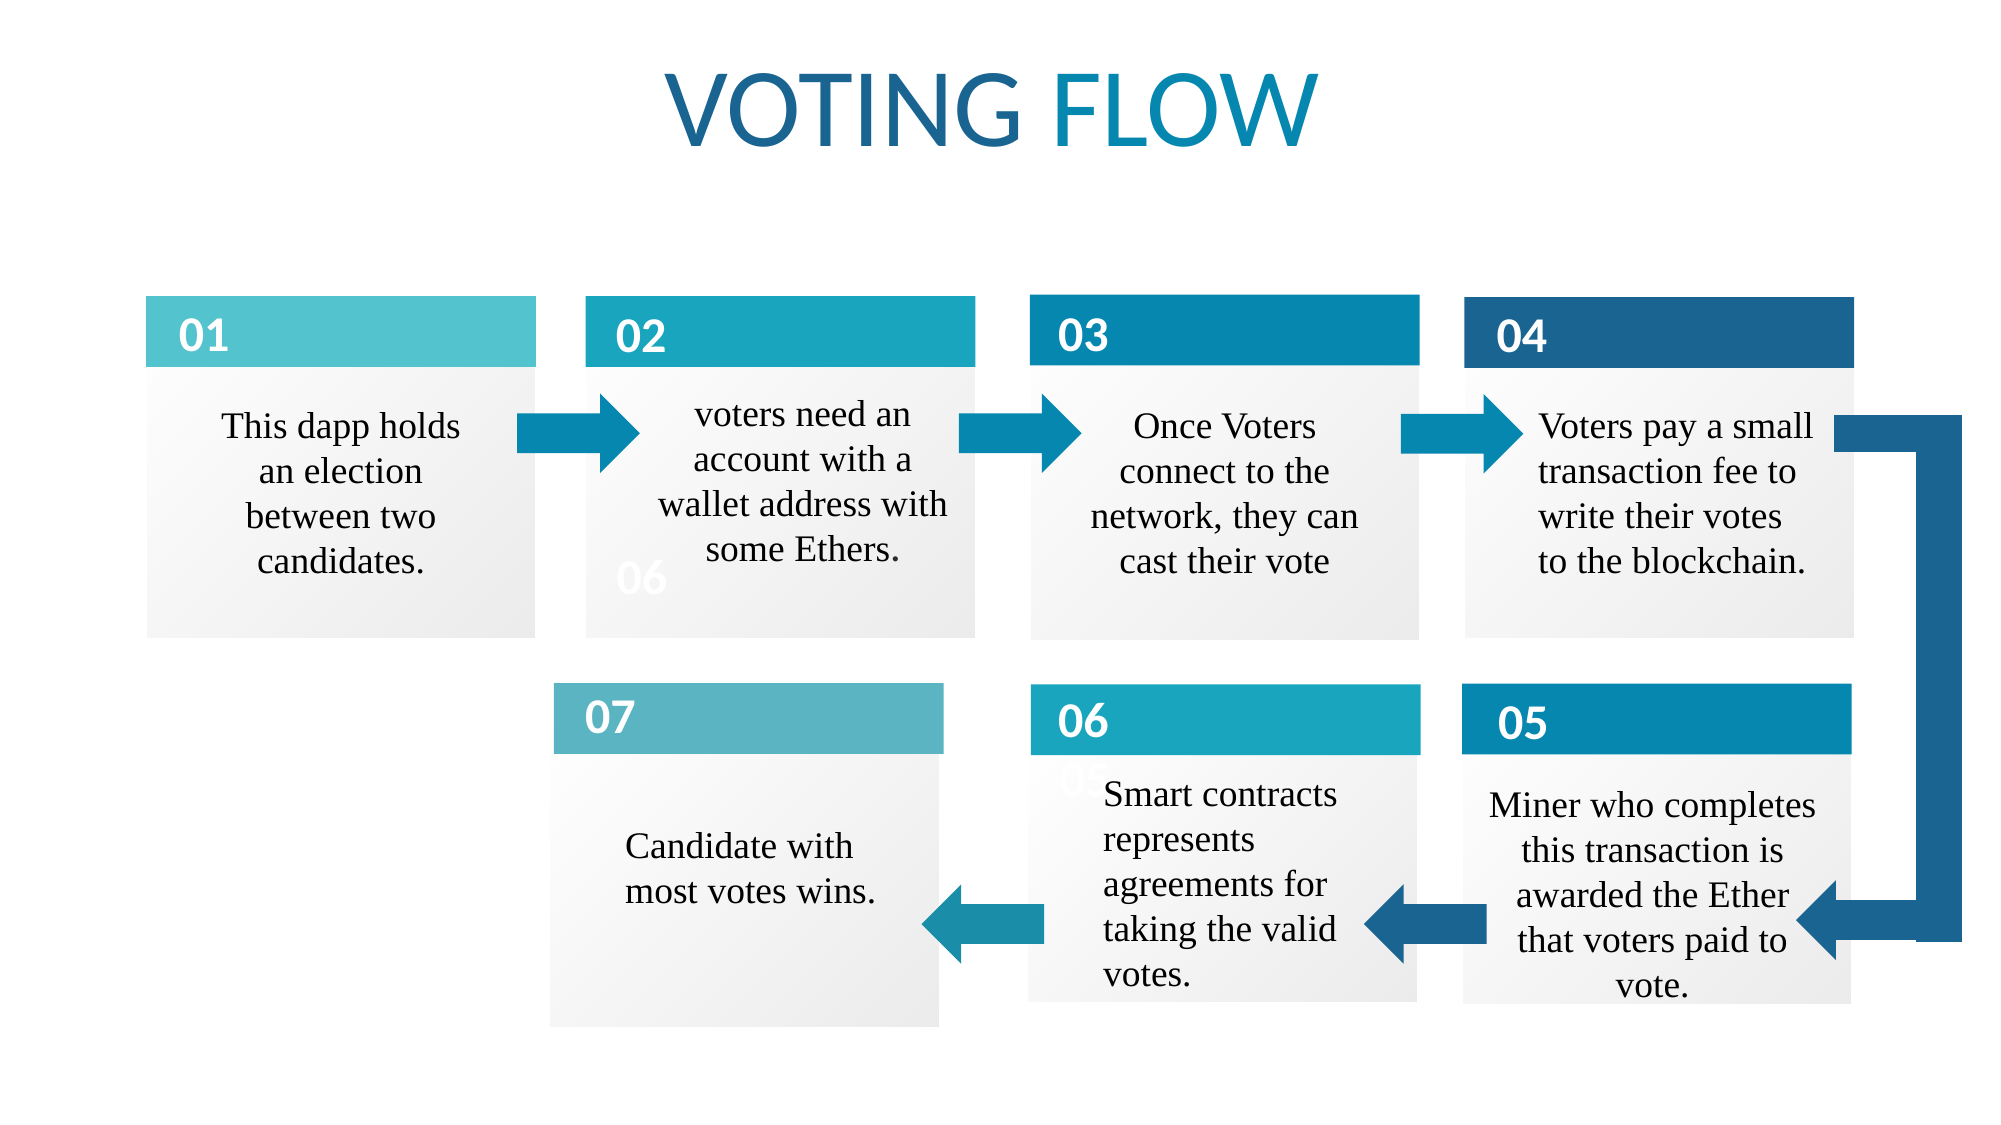

VOTING FLOW
03
01

04
02

voters need an account with a wallet address with some Ethers.
This dapp holds an election between two candidates.
Once Voters connect to the network, they can cast their vote
Voters pay a small transaction fee to write their votes to the blockchain.

06

07
06
05

05

Smart contracts represents agreements for taking the valid votes.
Miner who completes this transaction is awarded the Ether that voters paid to vote.
Candidate with most votes wins.